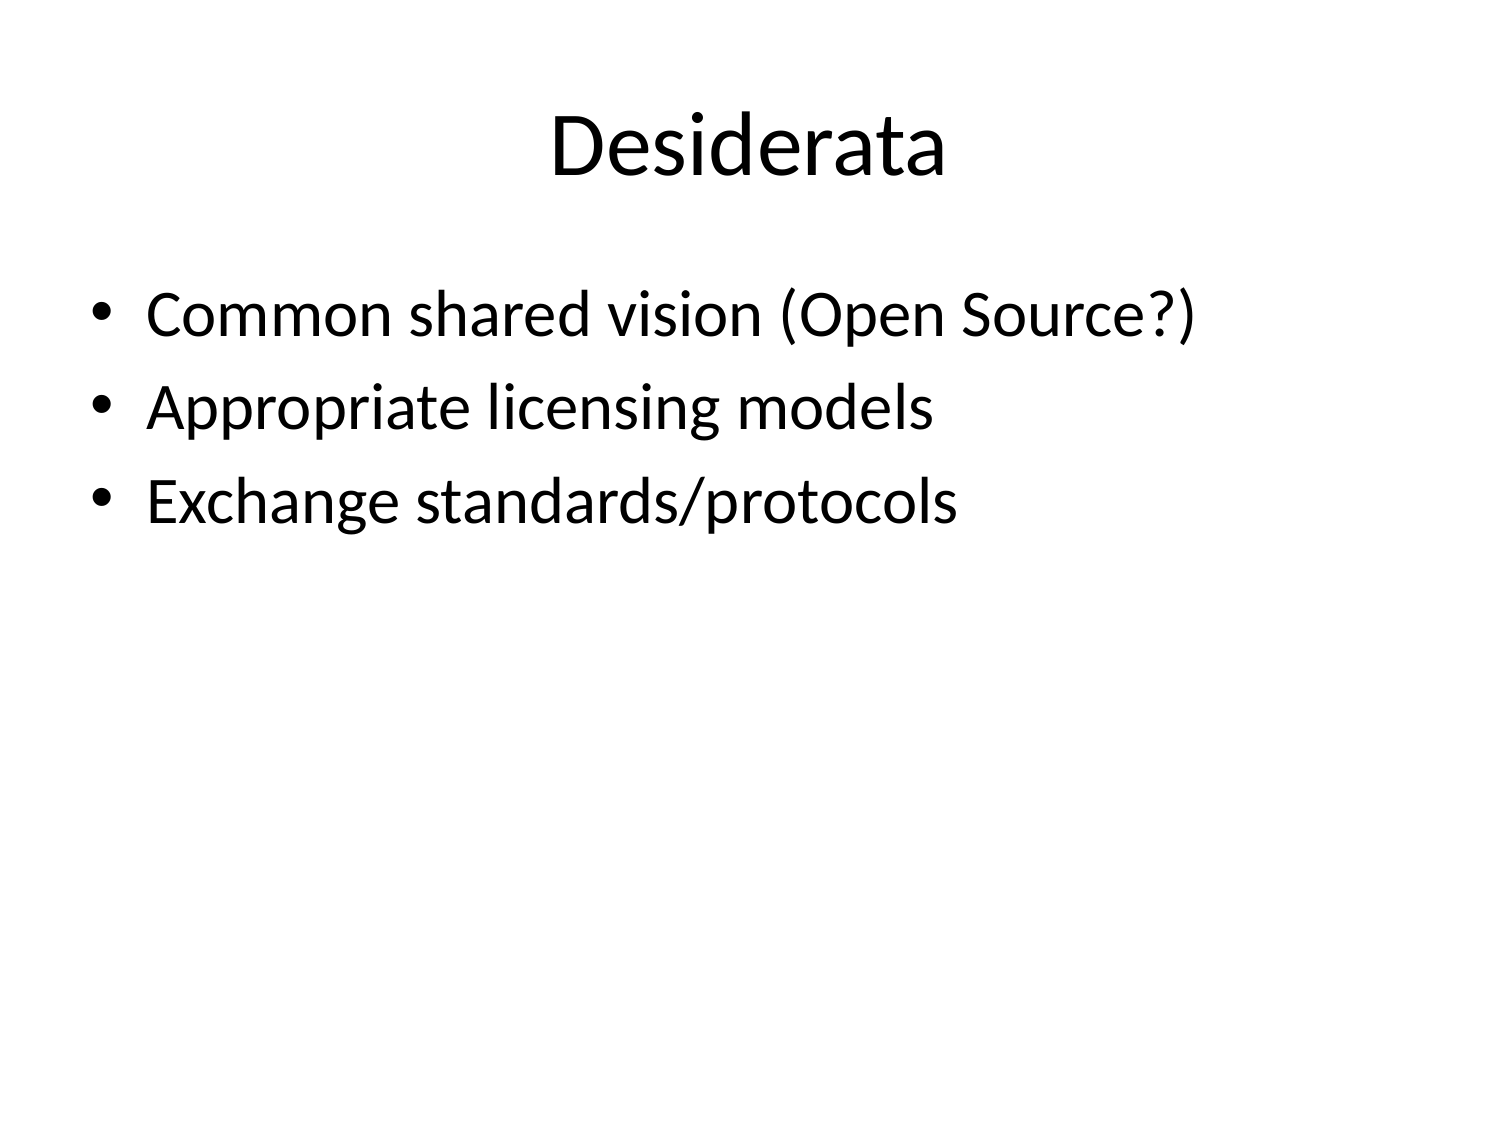

# Desiderata
Common shared vision (Open Source?)
Appropriate licensing models
Exchange standards/protocols